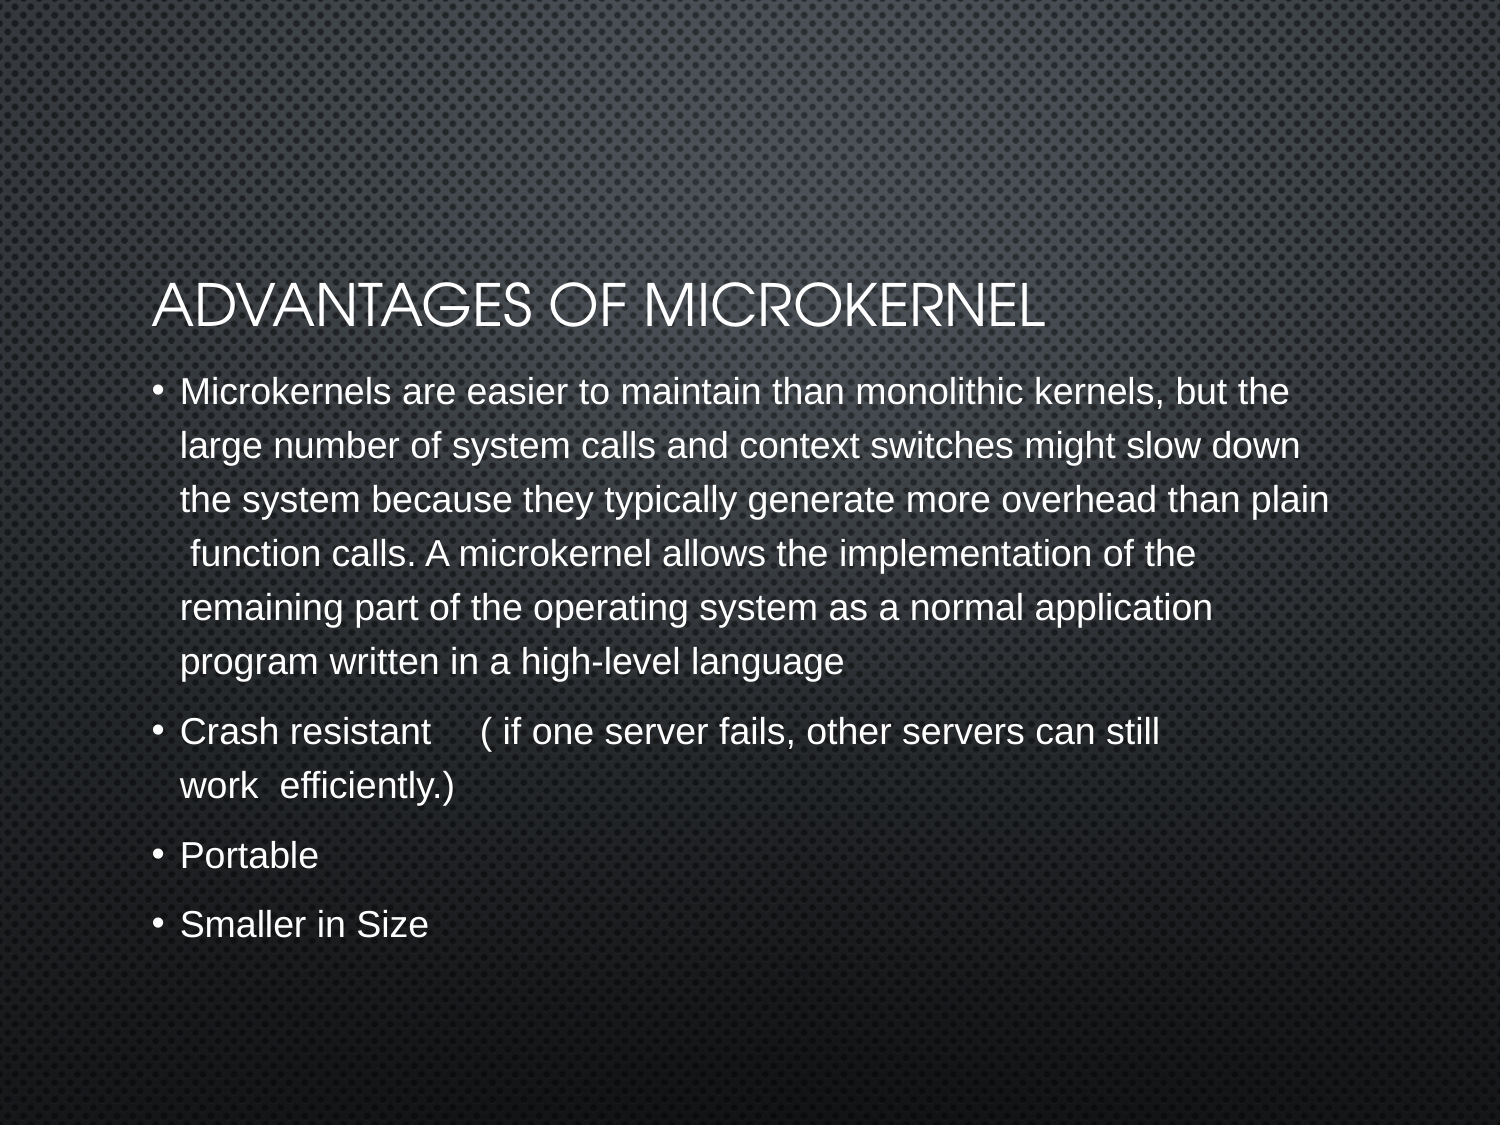

# ADVANTAGES OF MICROKERNEL
Microkernels are easier to maintain than monolithic kernels, but the  large number of system calls and context switches might slow down  the system because they typically generate more overhead than plain  function calls. A microkernel allows the implementation of the  remaining part of the operating system as a normal application  program written in a high-level language
Crash resistant	( if one server fails, other servers can still work  efficiently.)
Portable
Smaller in Size